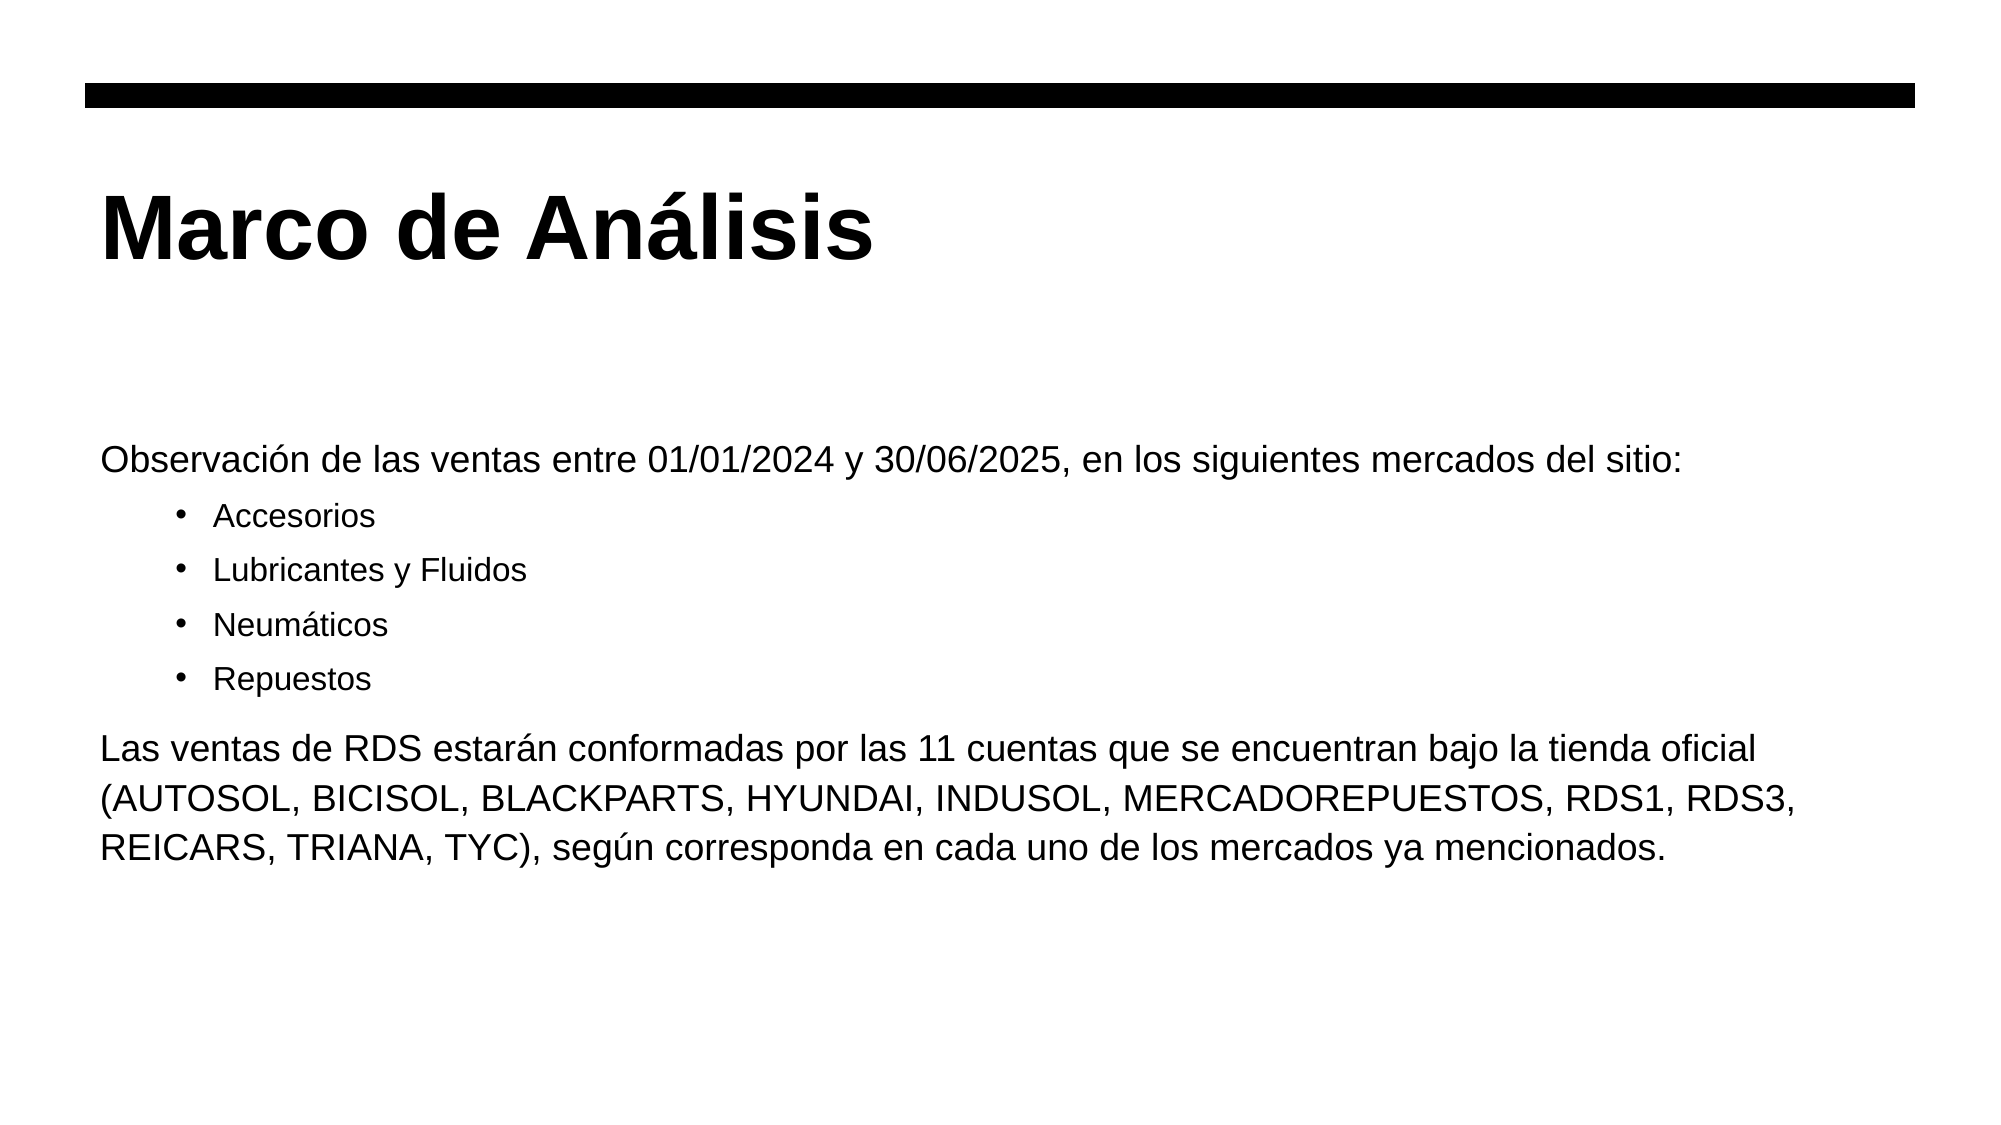

# Marco de Análisis
Observación de las ventas entre 01/01/2024 y 30/06/2025, en los siguientes mercados del sitio:
Accesorios
Lubricantes y Fluidos
Neumáticos
Repuestos

Las ventas de RDS estarán conformadas por las 11 cuentas que se encuentran bajo la tienda oficial (AUTOSOL, BICISOL, BLACKPARTS, HYUNDAI, INDUSOL, MERCADOREPUESTOS, RDS1, RDS3, REICARS, TRIANA, TYC), según corresponda en cada uno de los mercados ya mencionados.